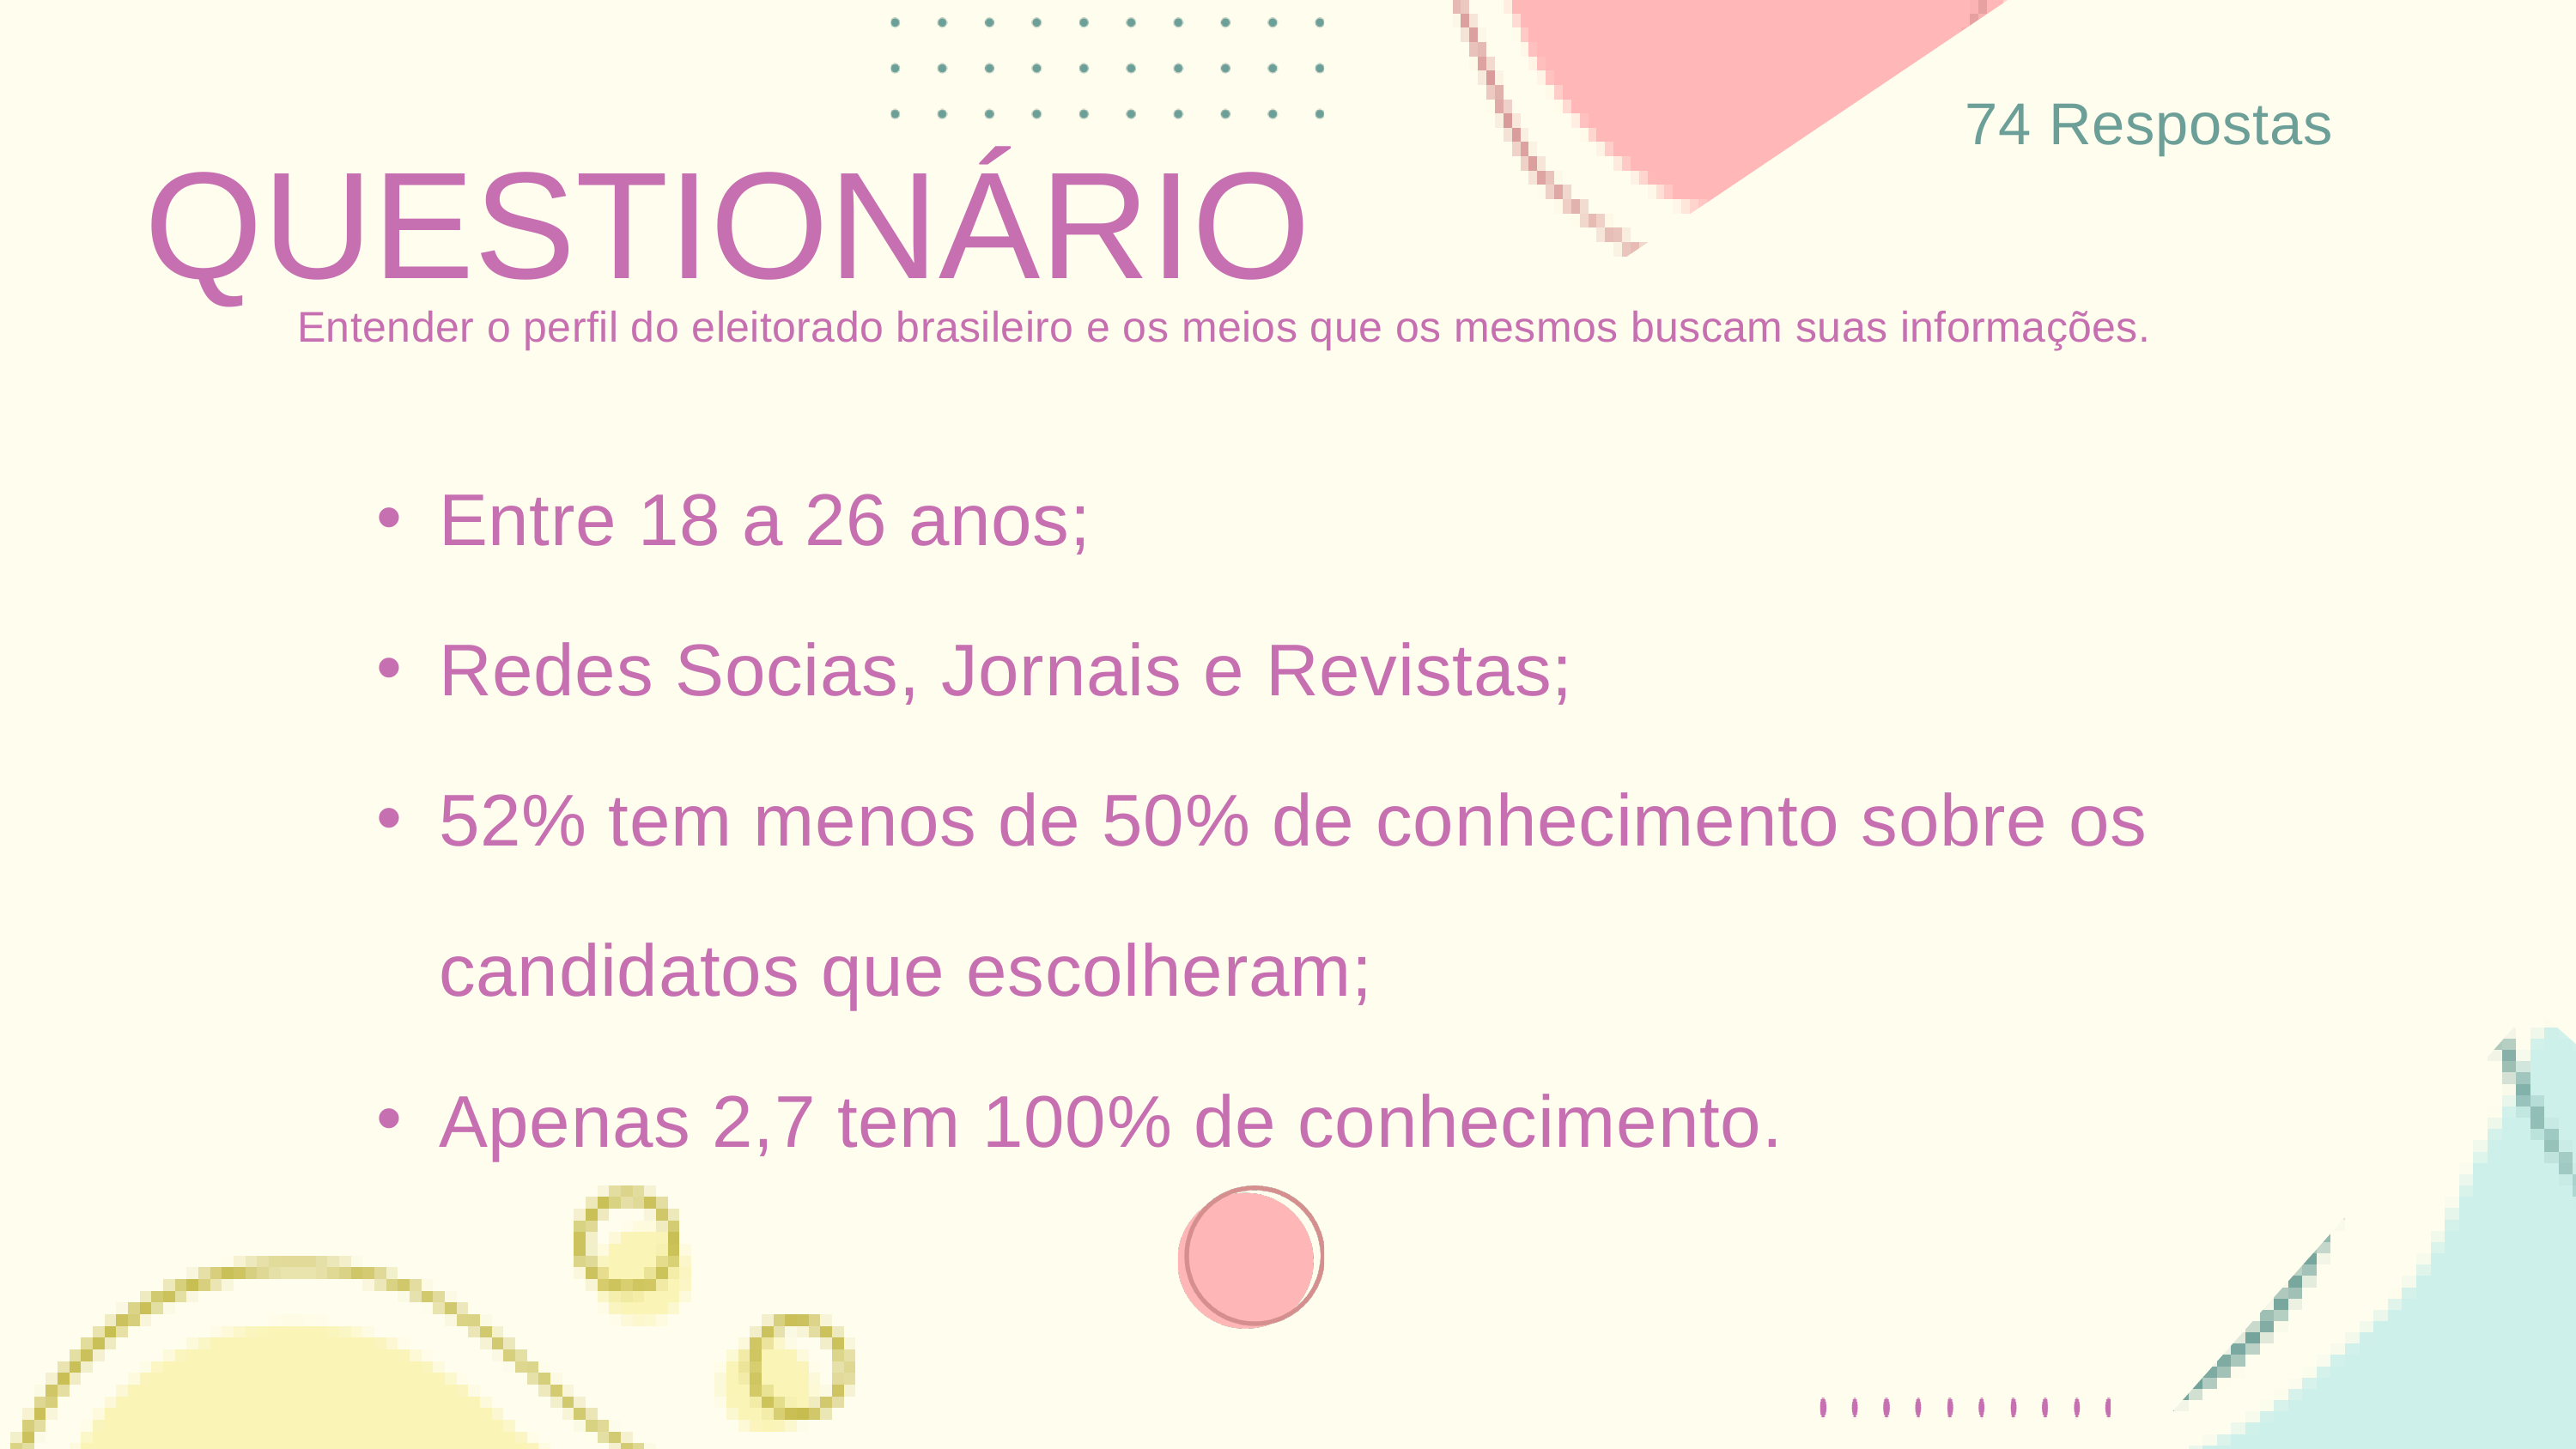

74 Respostas
QUESTIONÁRIO
Entender o perfil do eleitorado brasileiro e os meios que os mesmos buscam suas informações.
Entre 18 a 26 anos;
Redes Socias, Jornais e Revistas;
52% tem menos de 50% de conhecimento sobre os candidatos que escolheram;
Apenas 2,7 tem 100% de conhecimento.